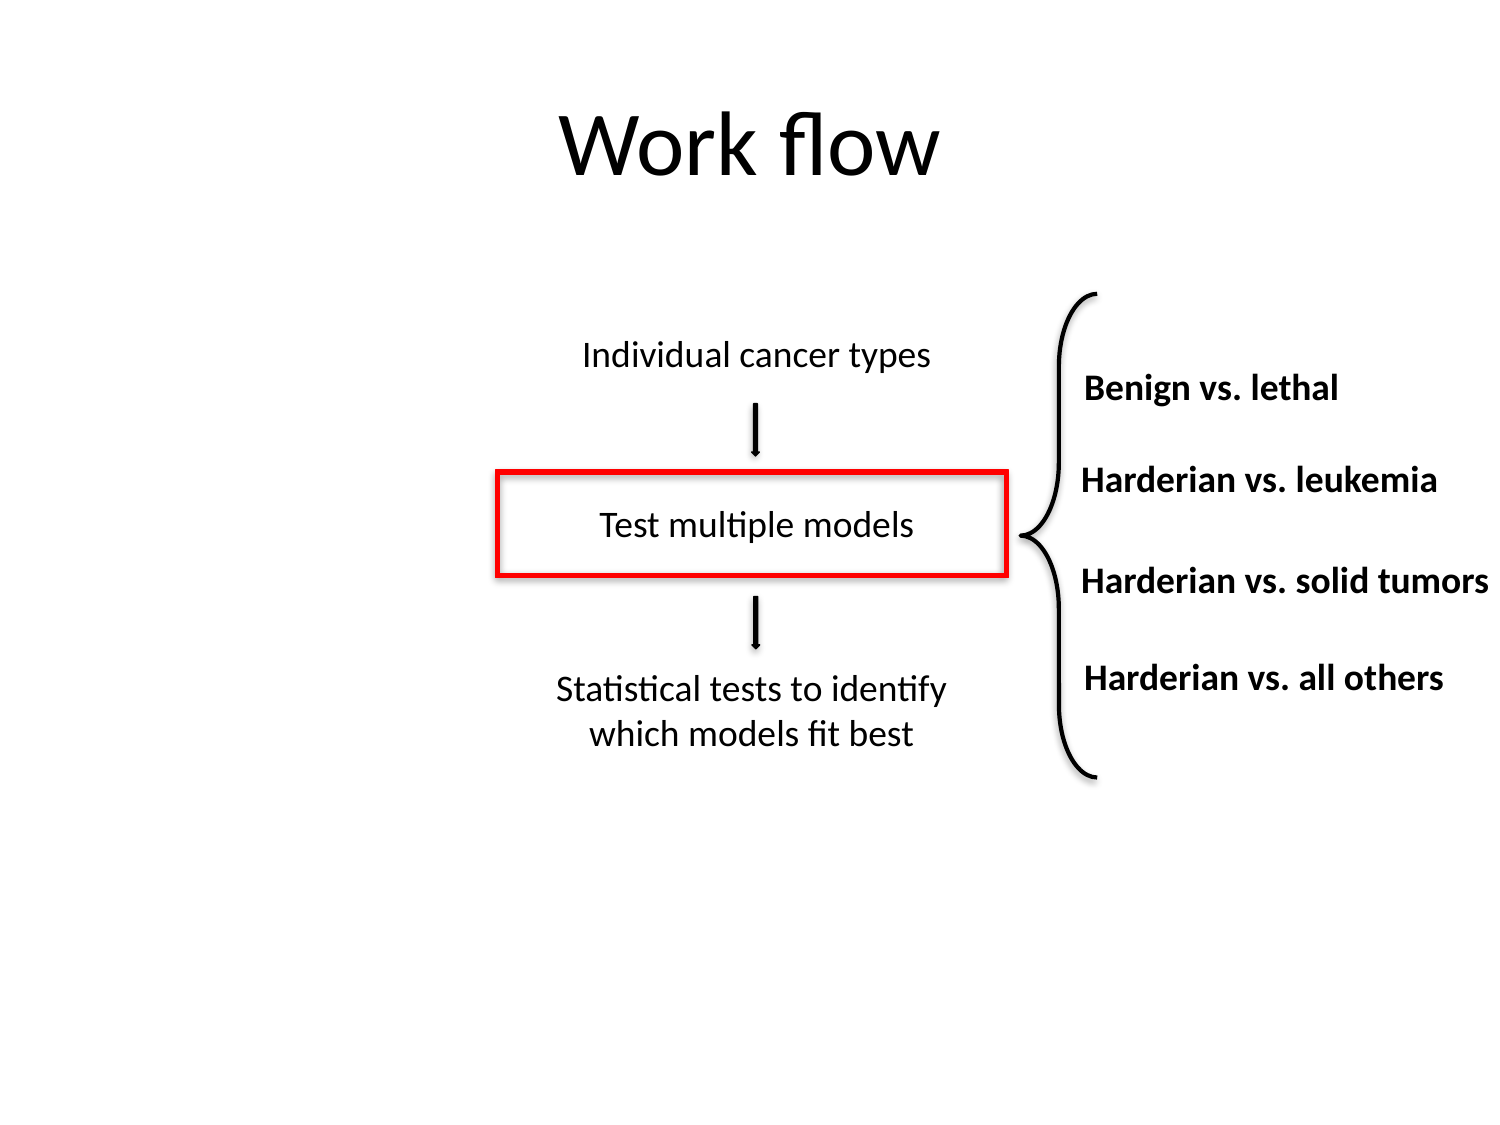

# Work flow

Individual cancer types
Benign vs. lethal

Harderian vs. leukemia

Test multiple models
Harderian vs. solid tumors

Harderian vs. all others
Statistical tests to identify which models fit best